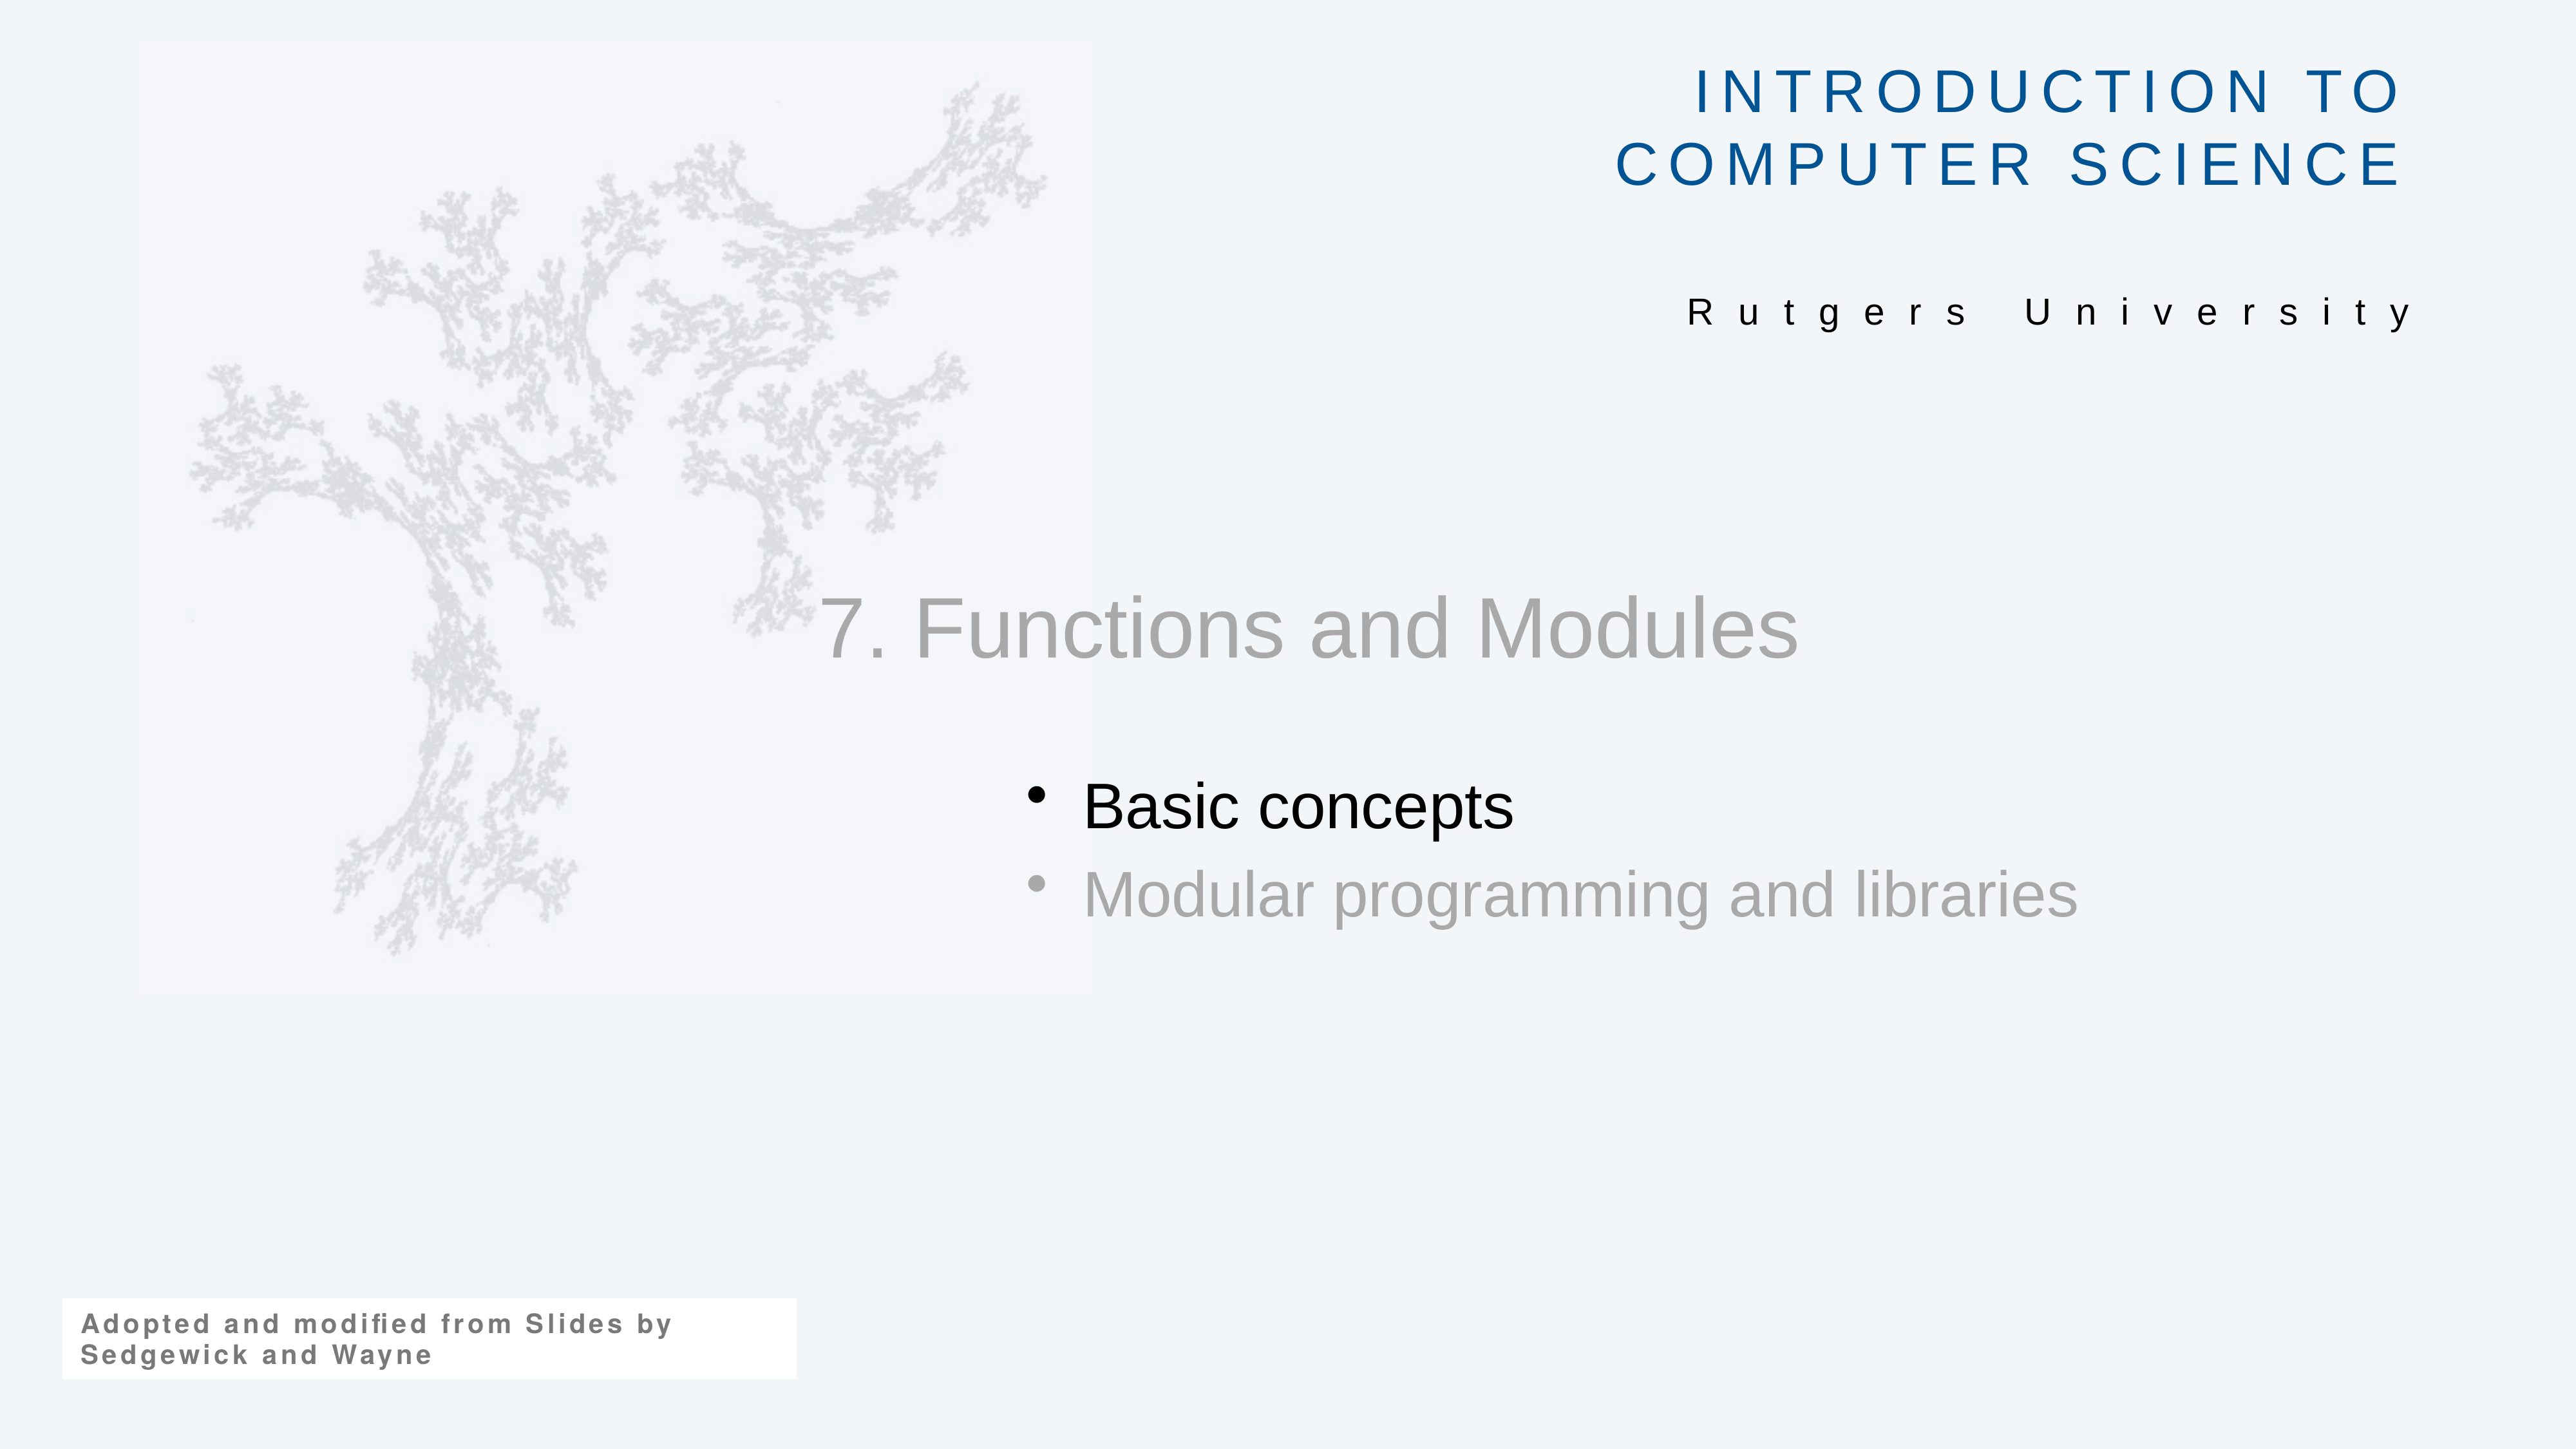

# 7. Functions and Modules
Basic concepts
Modular programming and libraries
Adopted and modified from Slides by Sedgewick and Wayne